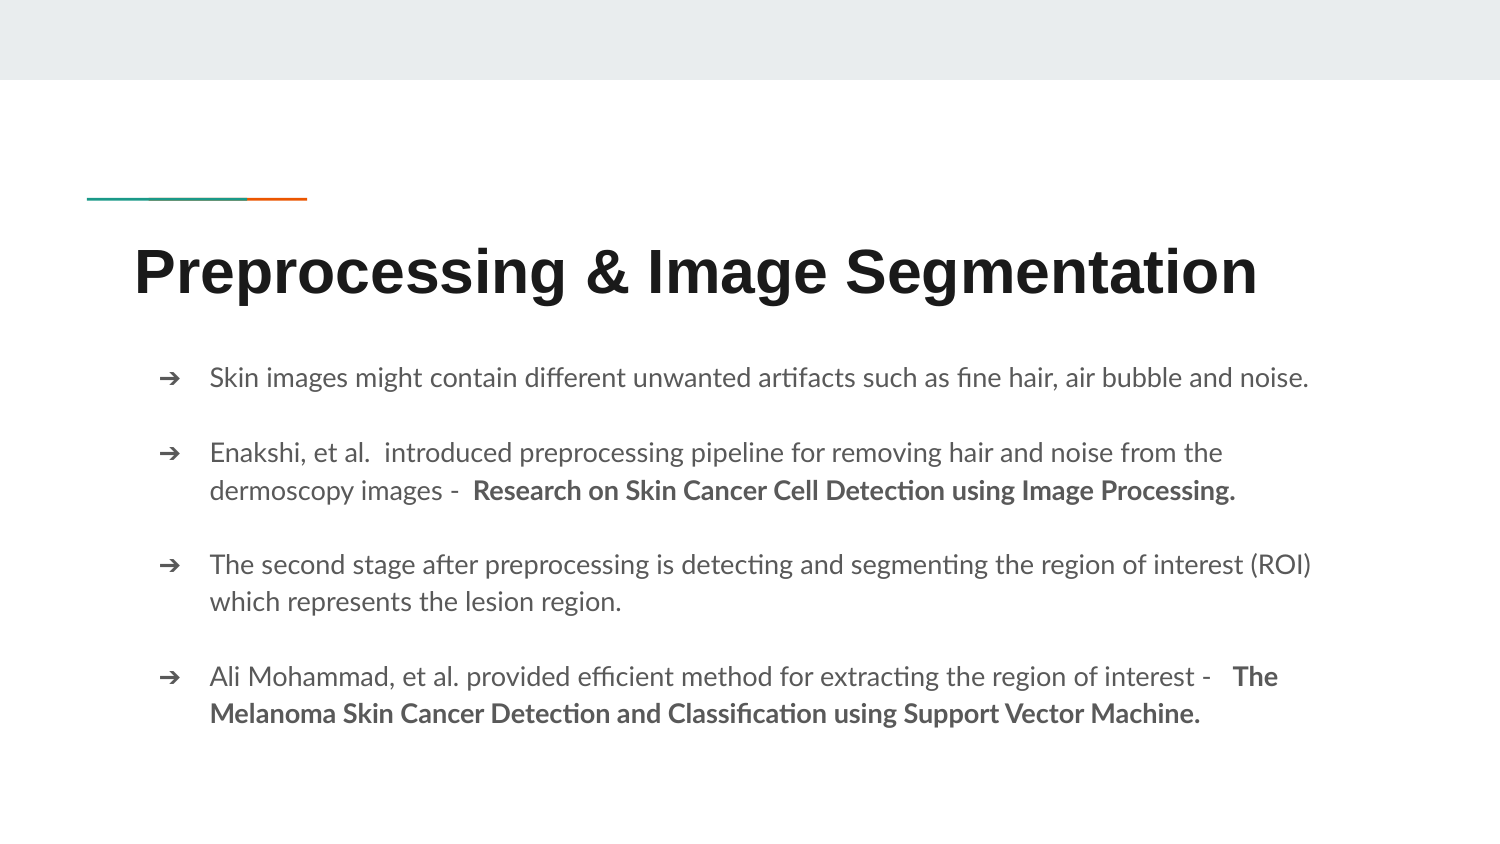

# Preprocessing & Image Segmentation
Skin images might contain different unwanted artifacts such as fine hair, air bubble and noise.

Enakshi, et al.  introduced preprocessing pipeline for removing hair and noise from the dermoscopy images -  Research on Skin Cancer Cell Detection using Image Processing.

The second stage after preprocessing is detecting and segmenting the region of interest (ROI) which represents the lesion region.

Ali Mohammad, et al. provided efficient method for extracting the region of interest -   The Melanoma Skin Cancer Detection and Classification using Support Vector Machine.